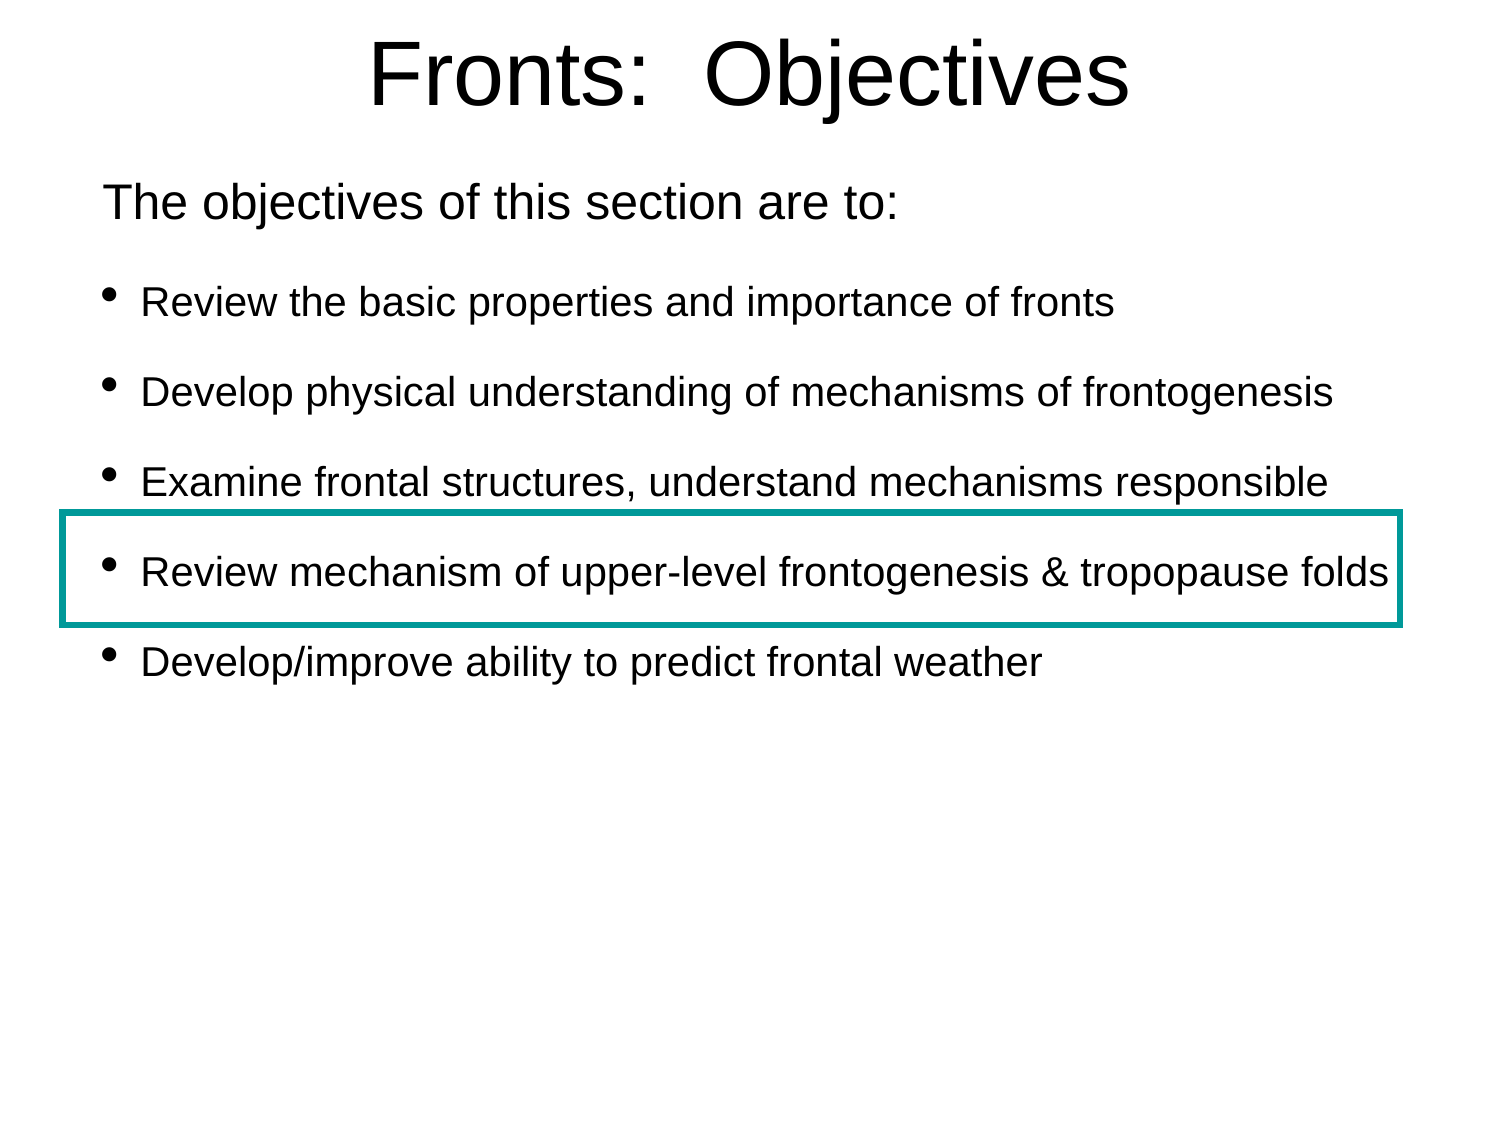

# Fronts:  Objectives
The objectives of this section are to:

Review the basic properties and importance of fronts

Develop physical understanding of mechanisms of frontogenesis

Examine frontal structures, understand mechanisms responsible

Review mechanism of upper-level frontogenesis & tropopause folds

Develop/improve ability to predict frontal weather